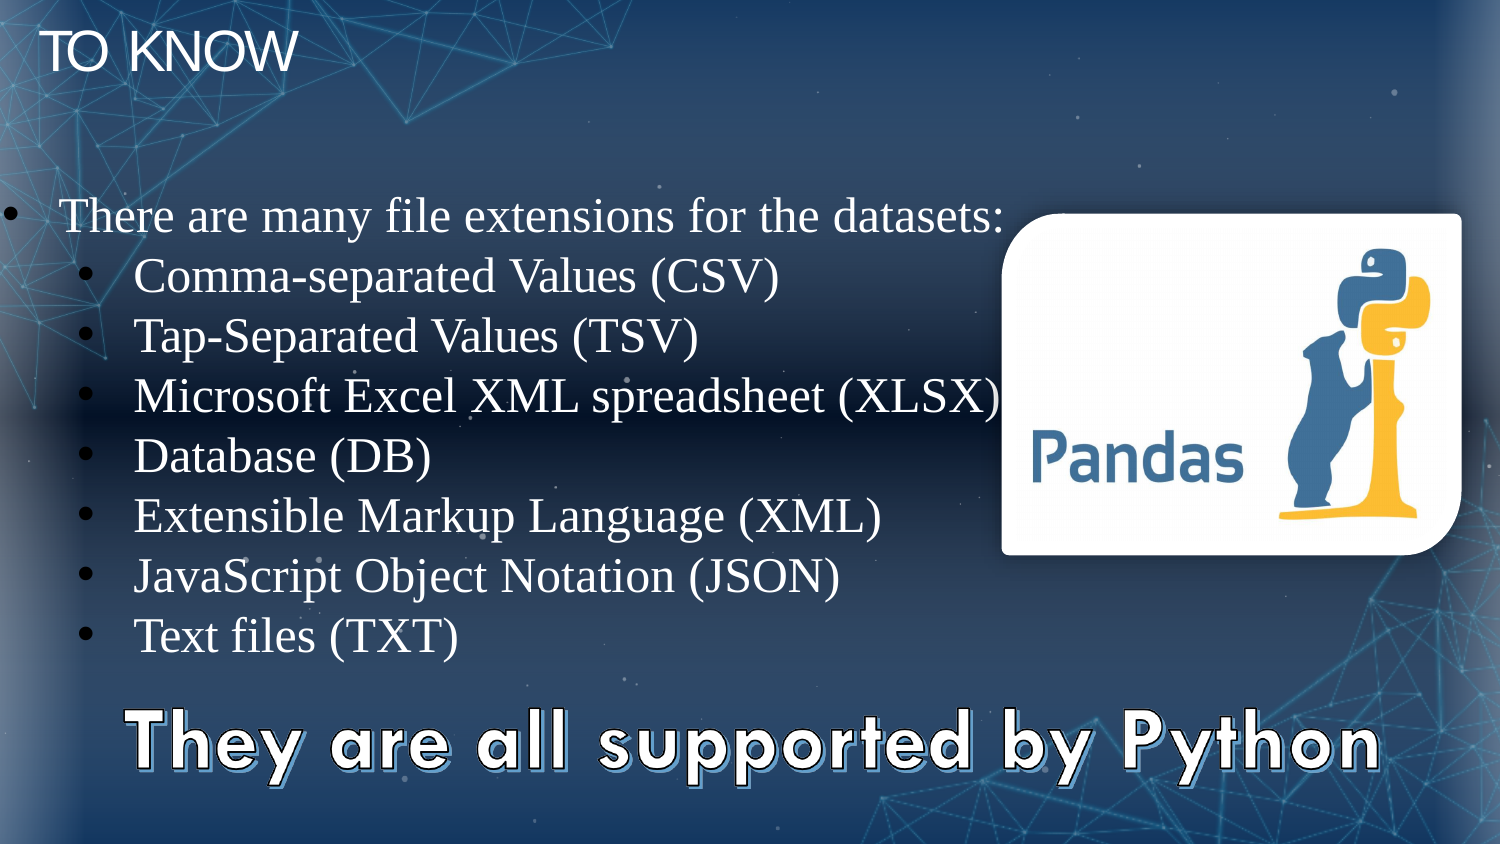

# TO KNOW
There are many file extensions for the datasets:
Comma-separated Values (CSV)
Tap-Separated Values (TSV)
Microsoft Excel XML spreadsheet (XLSX)
Database (DB)
Extensible Markup Language (XML)
JavaScript Object Notation (JSON)
Text files (TXT)